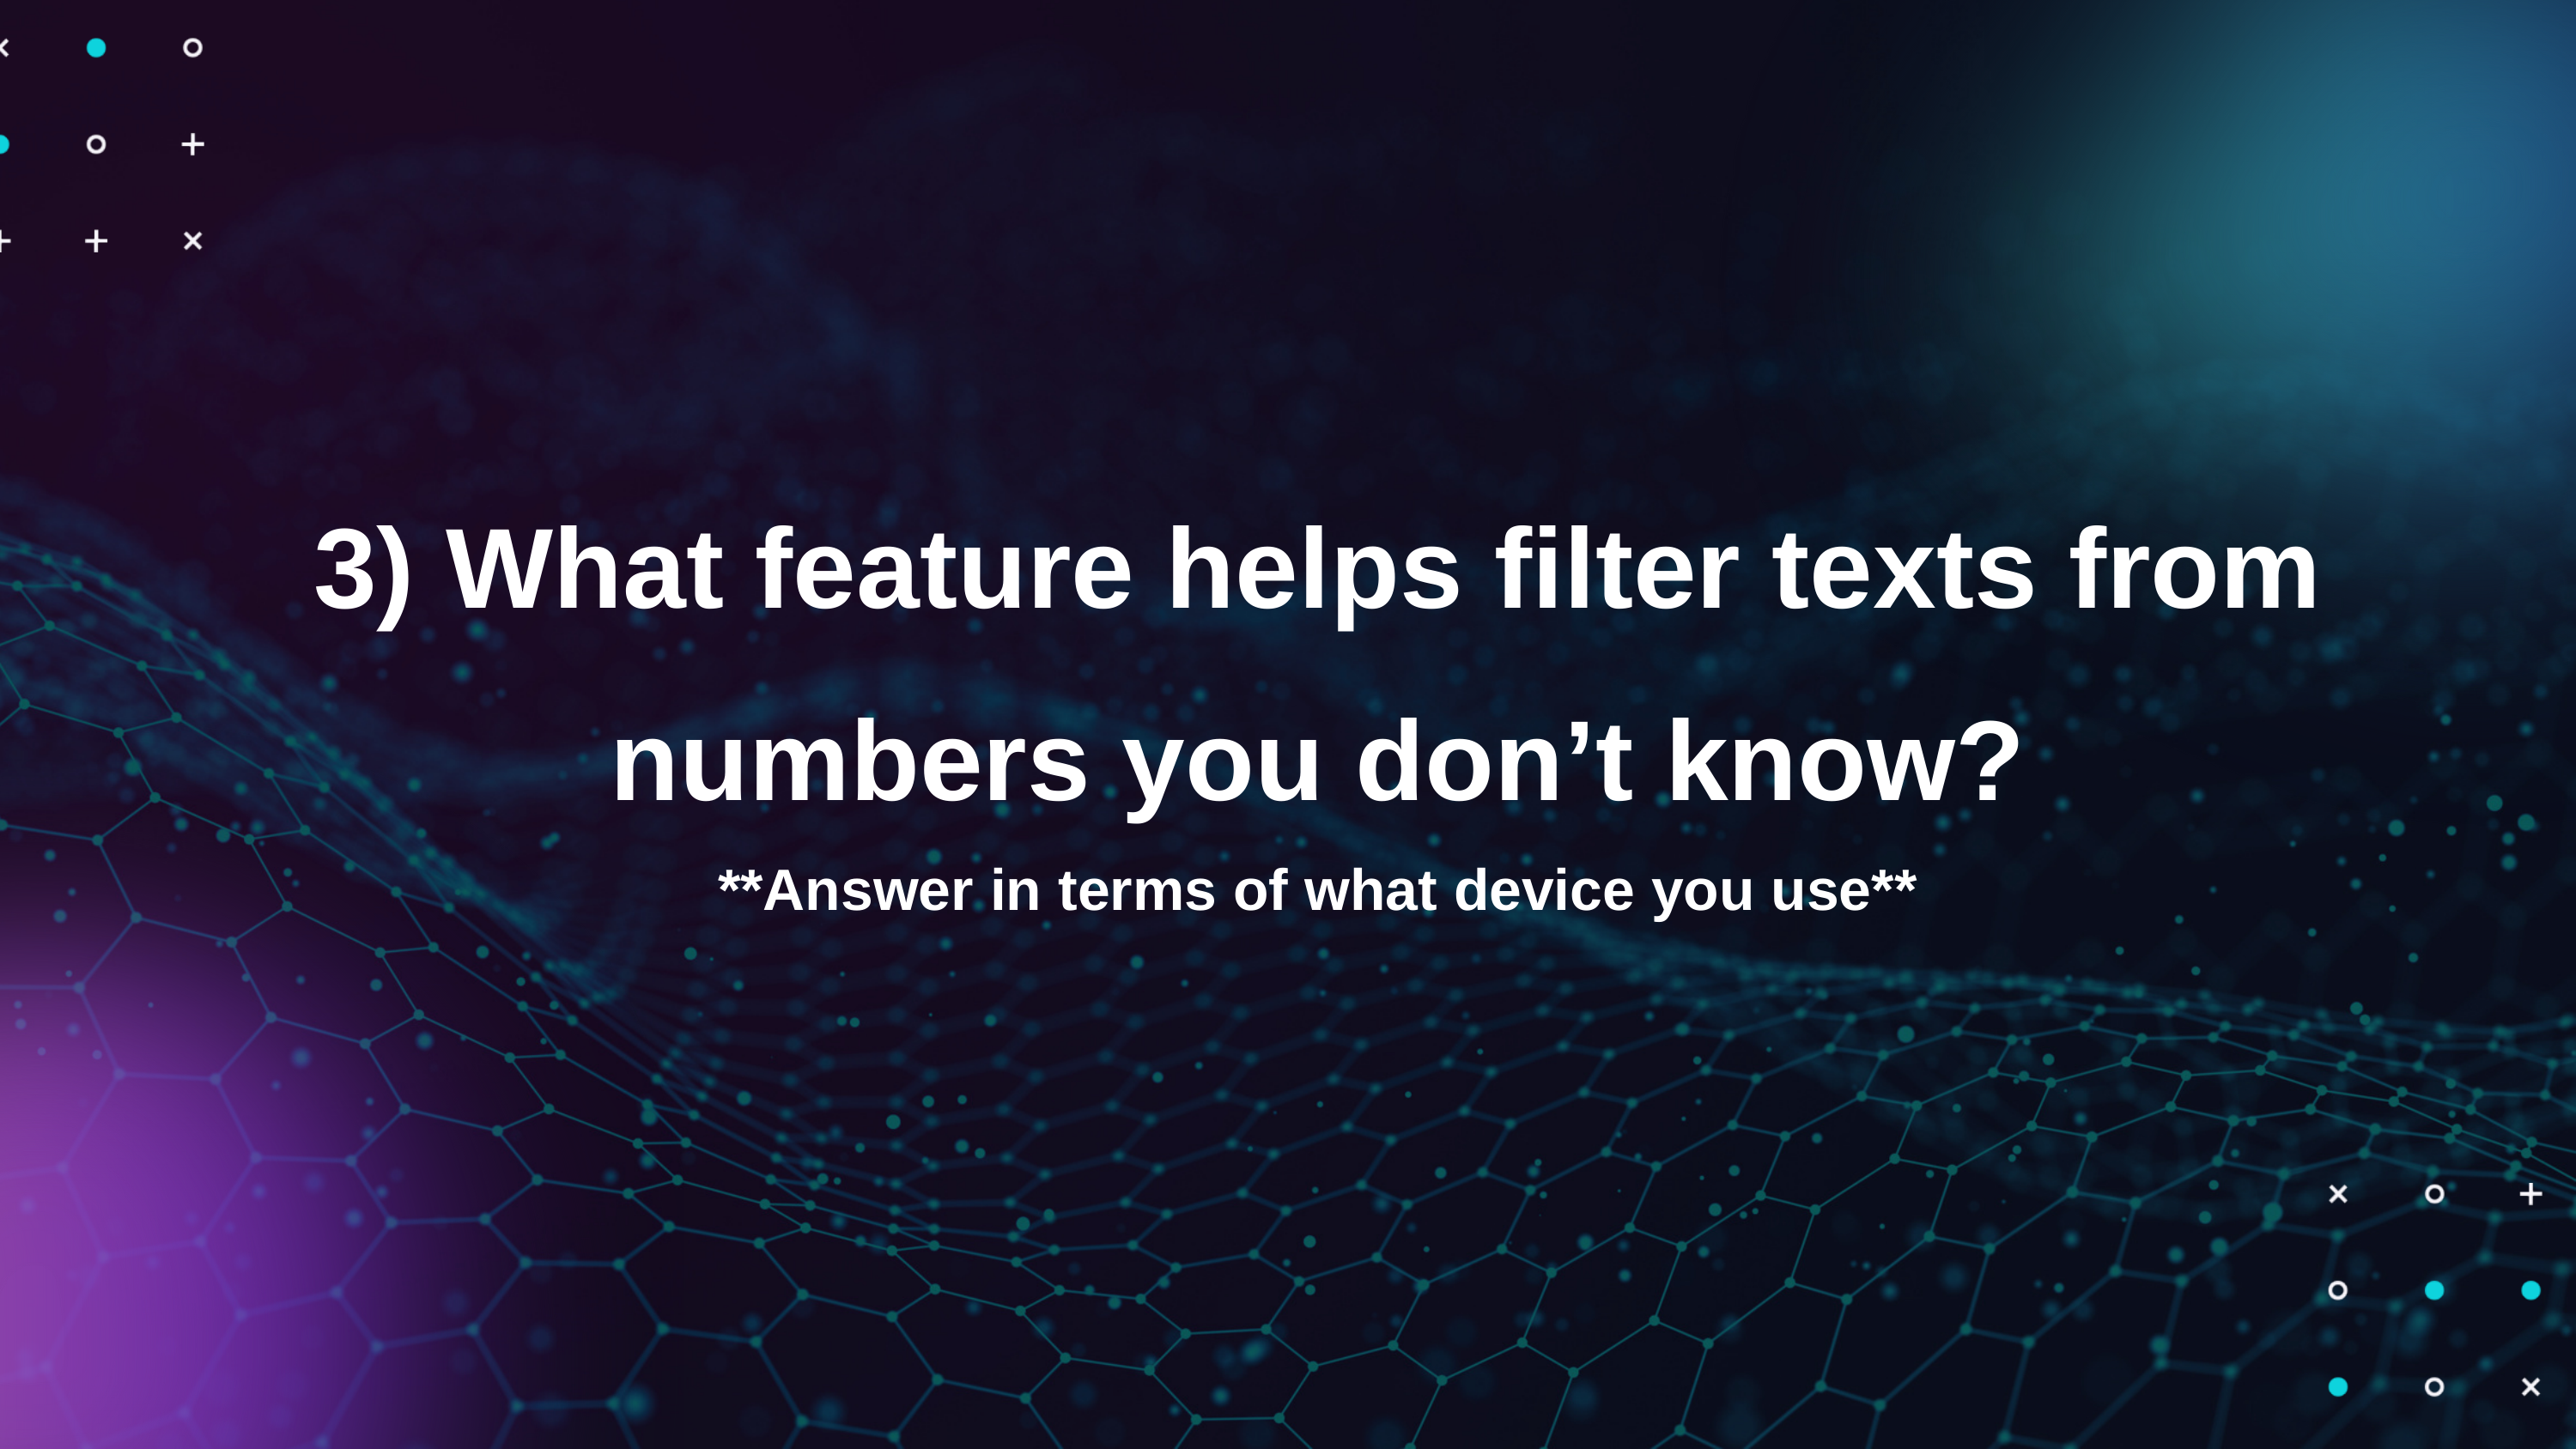

3) What feature helps filter texts from numbers you don’t know?
**Answer in terms of what device you use**